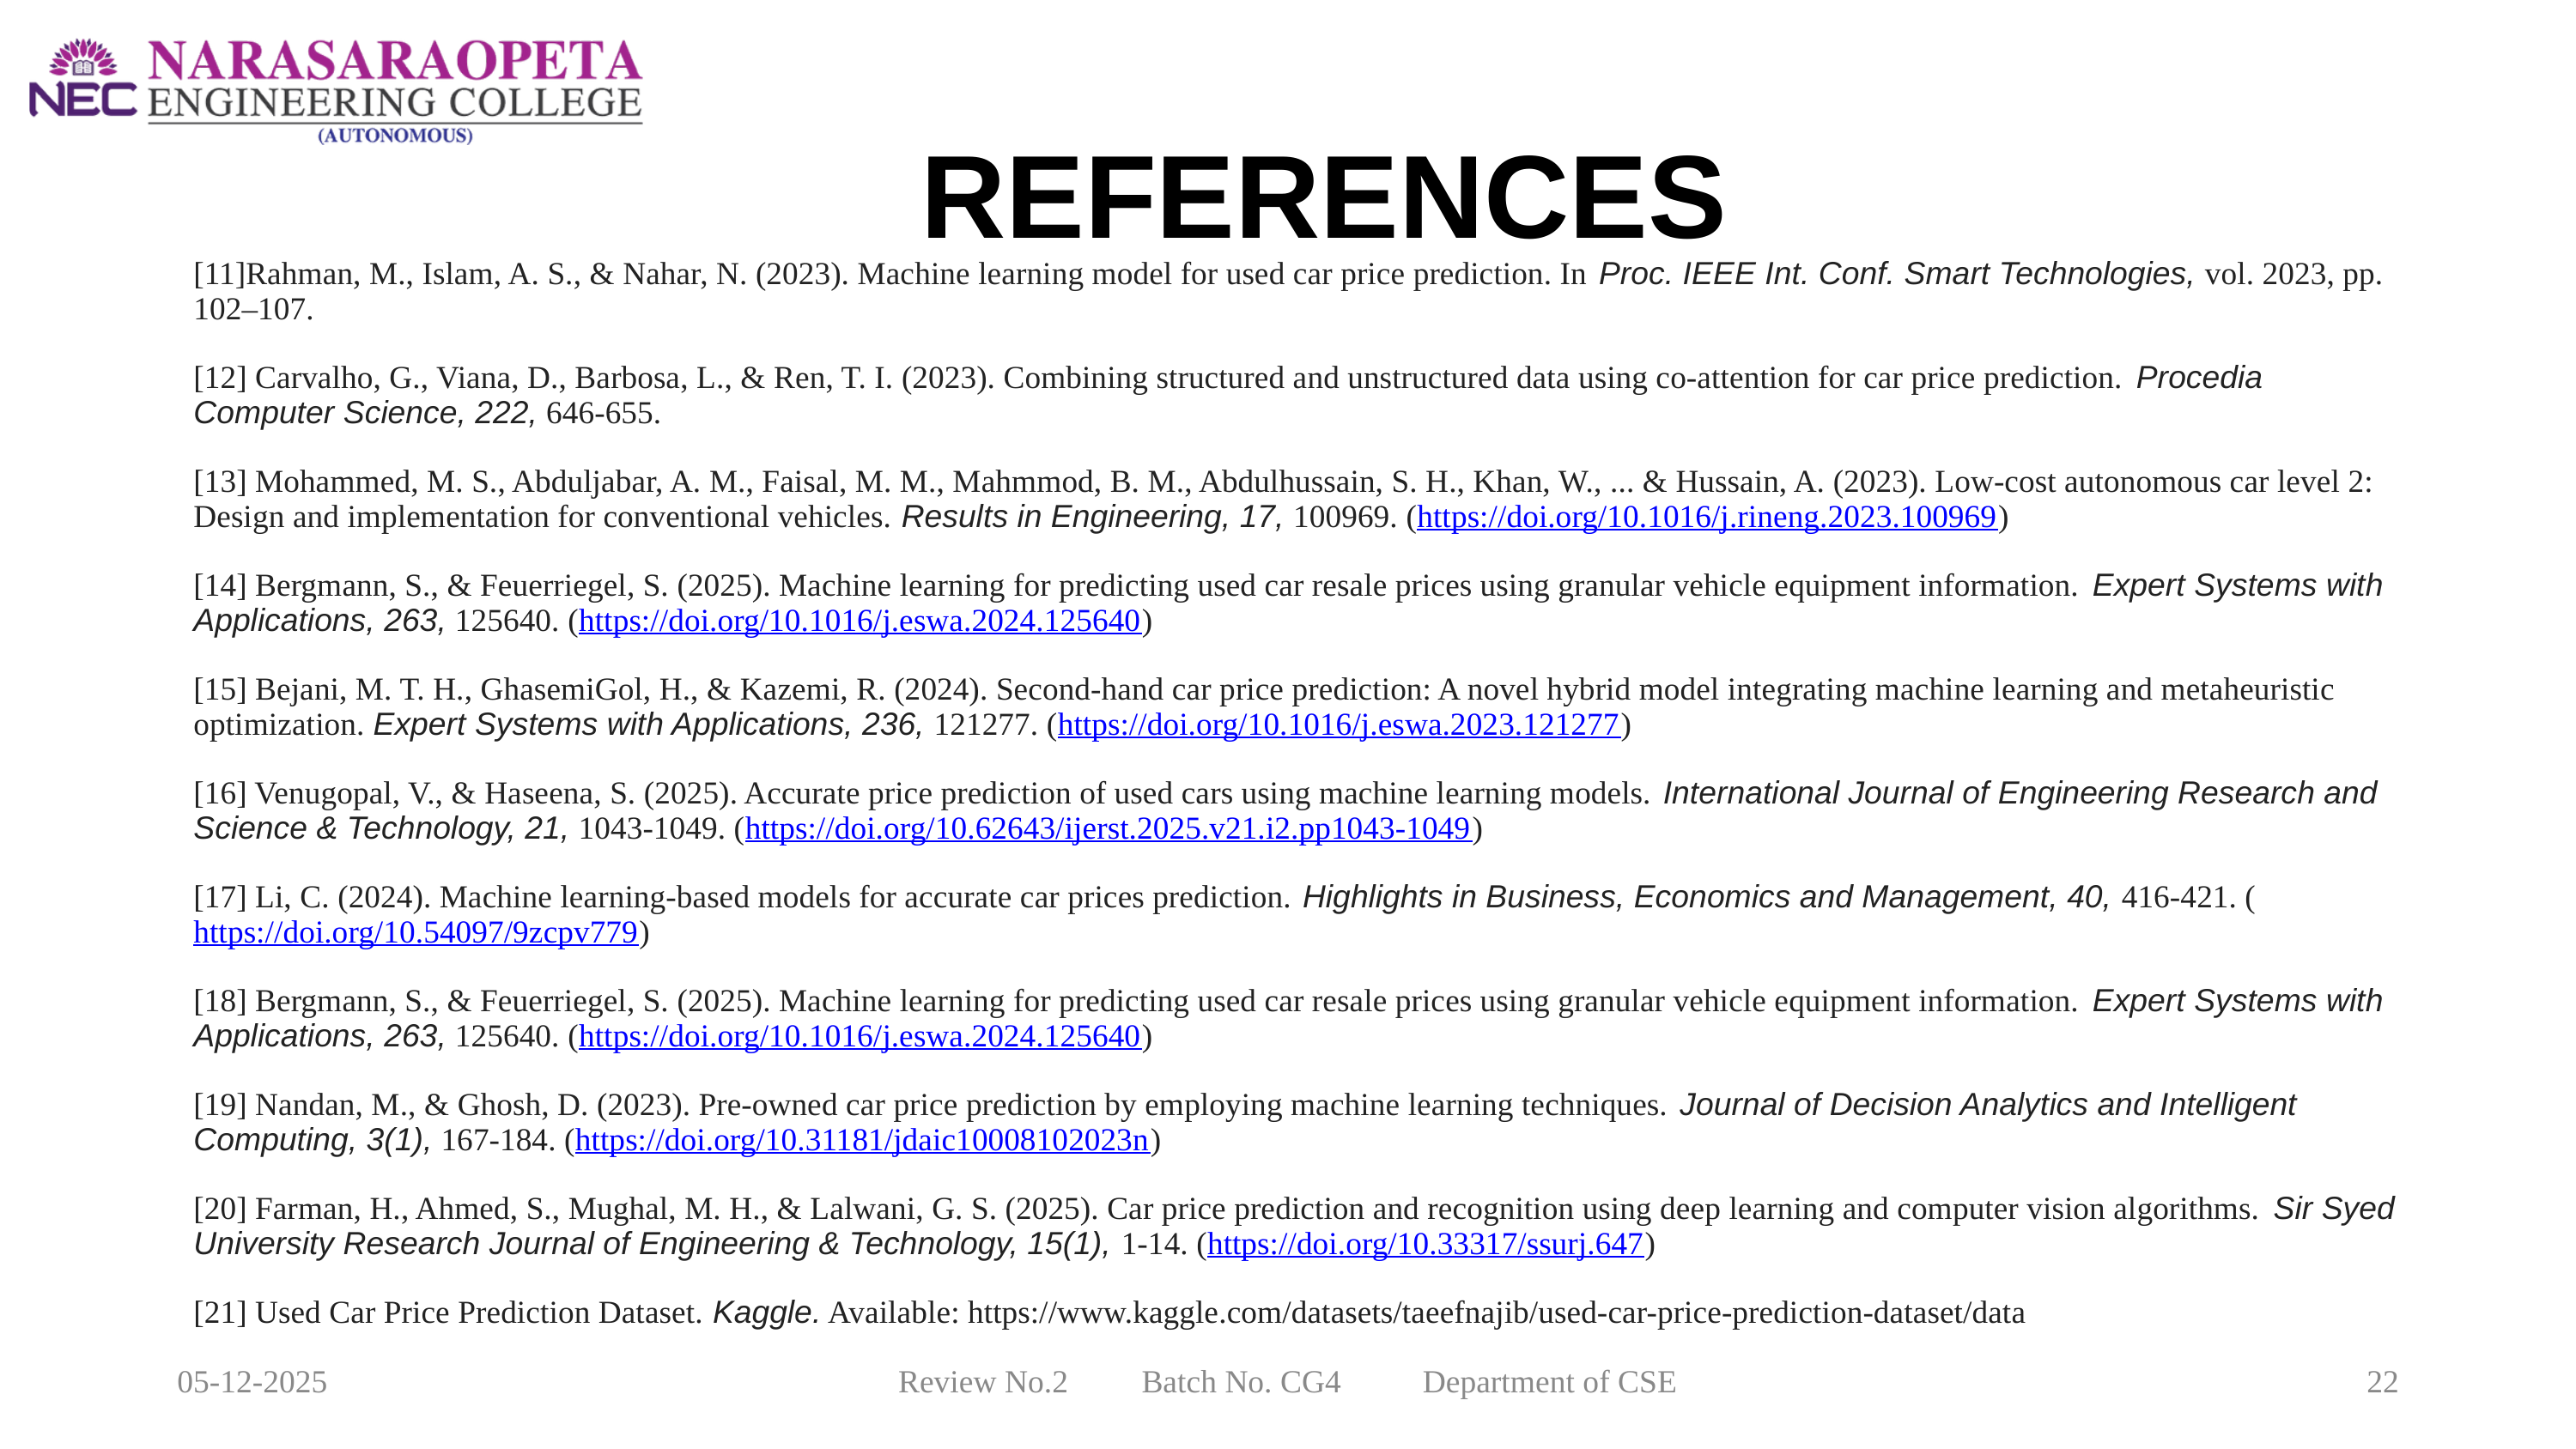

REFERENCES
[11]Rahman, M., Islam, A. S., & Nahar, N. (2023). Machine learning model for used car price prediction. In Proc. IEEE Int. Conf. Smart Technologies, vol. 2023, pp. 102–107.

[12] Carvalho, G., Viana, D., Barbosa, L., & Ren, T. I. (2023). Combining structured and unstructured data using co-attention for car price prediction. Procedia Computer Science, 222, 646-655.

[13] Mohammed, M. S., Abduljabar, A. M., Faisal, M. M., Mahmmod, B. M., Abdulhussain, S. H., Khan, W., ... & Hussain, A. (2023). Low-cost autonomous car level 2: Design and implementation for conventional vehicles. Results in Engineering, 17, 100969. (https://doi.org/10.1016/j.rineng.2023.100969)

[14] Bergmann, S., & Feuerriegel, S. (2025). Machine learning for predicting used car resale prices using granular vehicle equipment information. Expert Systems with Applications, 263, 125640. (https://doi.org/10.1016/j.eswa.2024.125640)

[15] Bejani, M. T. H., GhasemiGol, H., & Kazemi, R. (2024). Second-hand car price prediction: A novel hybrid model integrating machine learning and metaheuristic optimization. Expert Systems with Applications, 236, 121277. (https://doi.org/10.1016/j.eswa.2023.121277)

[16] Venugopal, V., & Haseena, S. (2025). Accurate price prediction of used cars using machine learning models. International Journal of Engineering Research and Science & Technology, 21, 1043-1049. (https://doi.org/10.62643/ijerst.2025.v21.i2.pp1043-1049)

[17] Li, C. (2024). Machine learning-based models for accurate car prices prediction. Highlights in Business, Economics and Management, 40, 416-421. (https://doi.org/10.54097/9zcpv779)

[18] Bergmann, S., & Feuerriegel, S. (2025). Machine learning for predicting used car resale prices using granular vehicle equipment information. Expert Systems with Applications, 263, 125640. (https://doi.org/10.1016/j.eswa.2024.125640)

[19] Nandan, M., & Ghosh, D. (2023). Pre-owned car price prediction by employing machine learning techniques. Journal of Decision Analytics and Intelligent Computing, 3(1), 167-184. (https://doi.org/10.31181/jdaic10008102023n)

[20] Farman, H., Ahmed, S., Mughal, M. H., & Lalwani, G. S. (2025). Car price prediction and recognition using deep learning and computer vision algorithms. Sir Syed University Research Journal of Engineering & Technology, 15(1), 1-14. (https://doi.org/10.33317/ssurj.647)

[21] Used Car Price Prediction Dataset. Kaggle. Available: https://www.kaggle.com/datasets/taeefnajib/used-car-price-prediction-dataset/data

05-12-2025

Review No.2         Batch No. CG4          Department of CSE

22